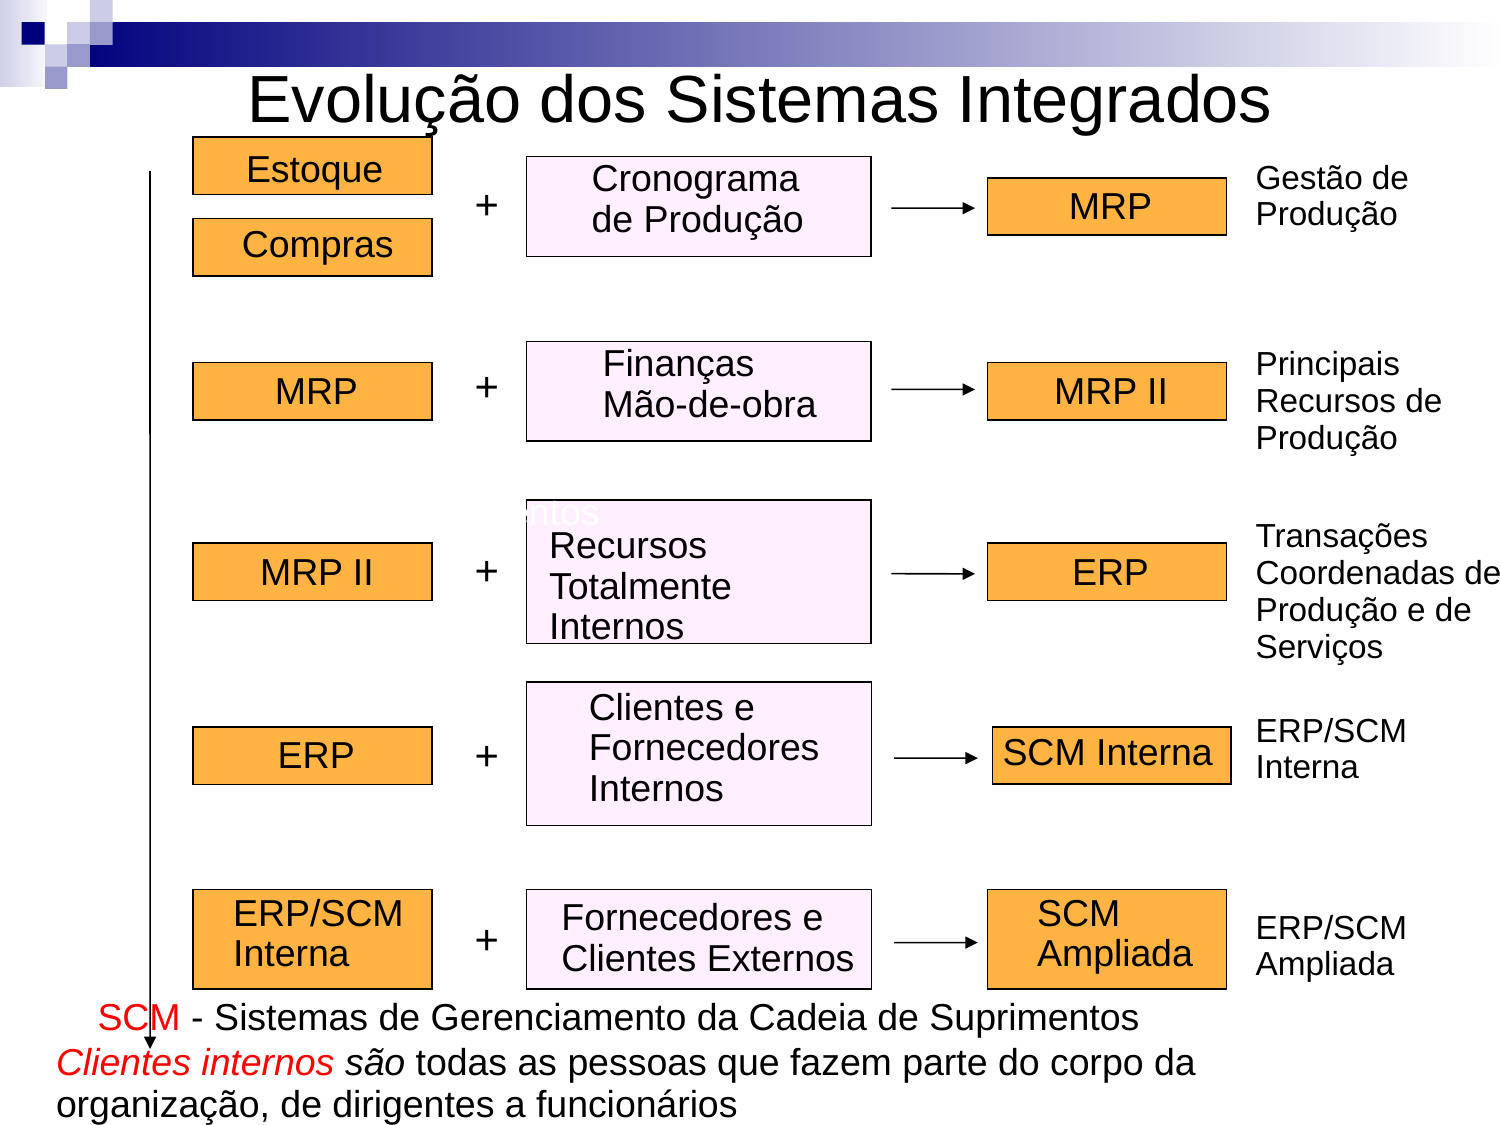

# Evolução dos Sistemas Integrados

Estoque
Cronograma de Produção
Gestão de Produção

1960

+

MRP

Compras

Finanças
Mão-de-obra
Principais Recursos de Produção

+

1970
MRP
MRP II

Sistemas de Gerenciamento da Cadeia de Suprimentos

Transações Coordenadas de Produção e de Serviços
Recursos Totalmente Internos
1980
+

ERP
MRP II

Clientes e Fornecedores  Internos

ERP/SCM Interna
1990
SCM Interna
+

ERP

ERP/SCM Interna
SCM Ampliada

Fornecedores e Clientes Externos
2000
ERP/SCM Ampliada
+

SCM - Sistemas de Gerenciamento da Cadeia de Suprimentos
Clientes internos são todas as pessoas que fazem parte do corpo da organização, de dirigentes a funcionários